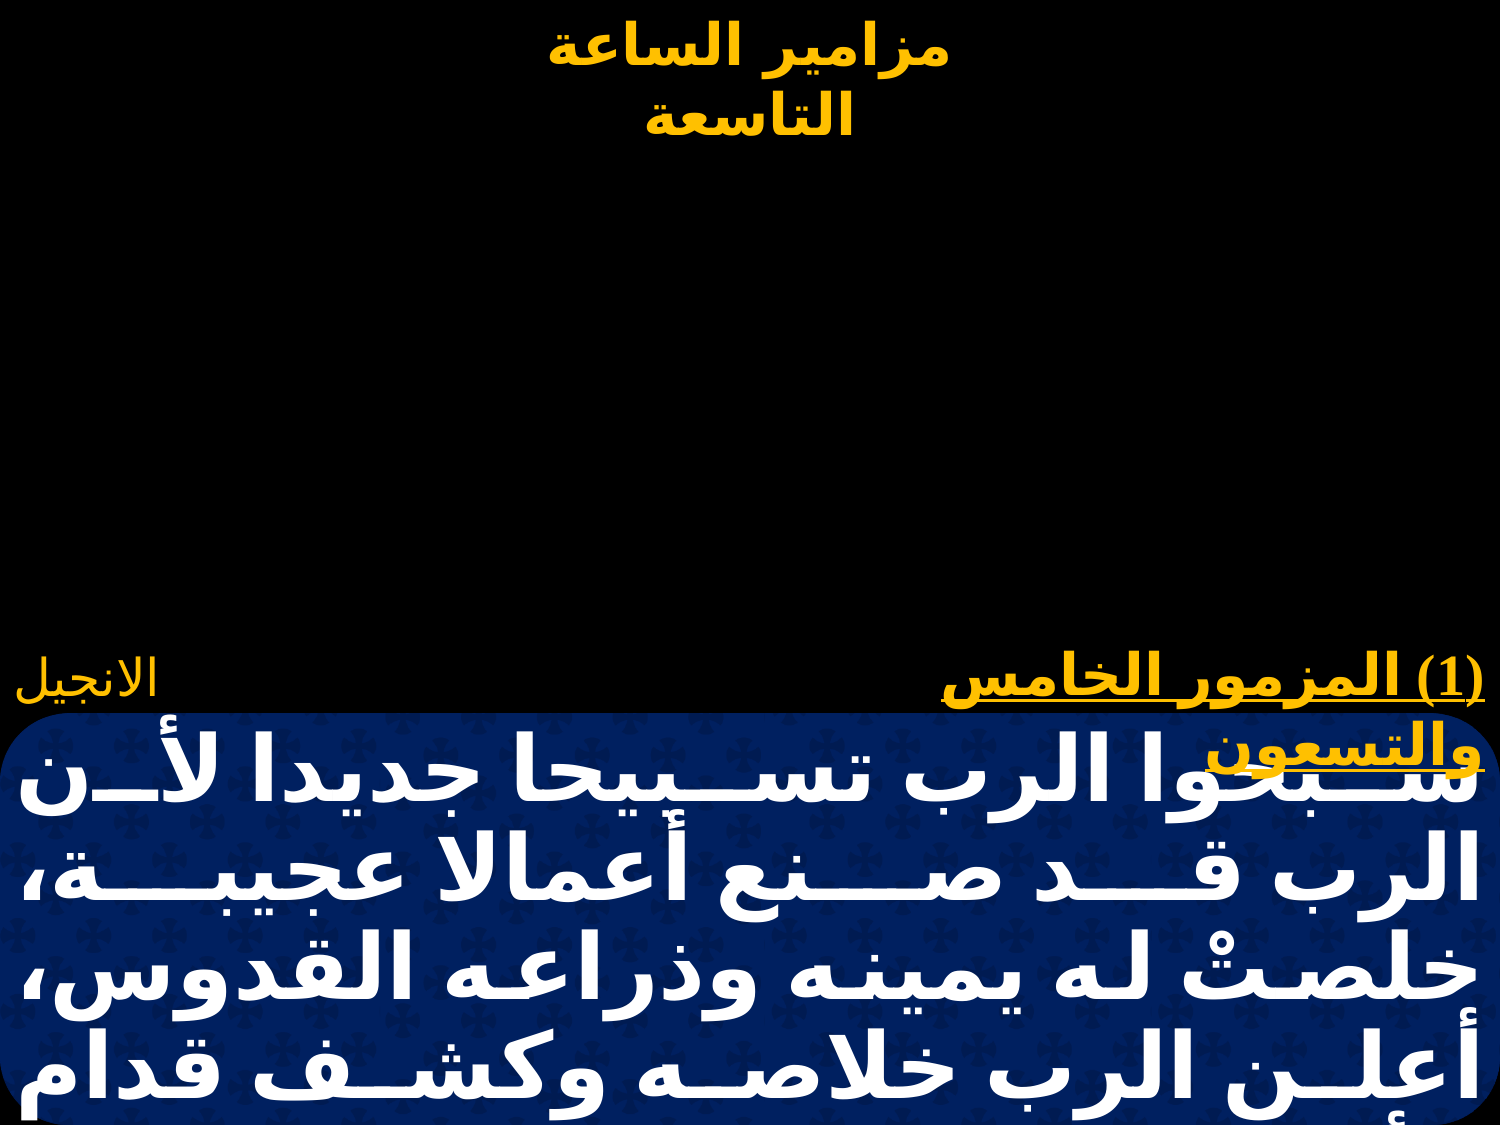

# 95 سبحوا الرب
(1) المزمور الخامس والتسعون
سبحوا الرب تسبيحا جديدا لأن الرب قد صنع أعمالا عجيبة، خلصتْ له يمينه وذراعه القدوس، أعلن الرب خلاصه وكشف قدام الأمم عدله. ذكر رحمته ليعقوب وحقه لبيت إسرائيل. نظرت أقاصي